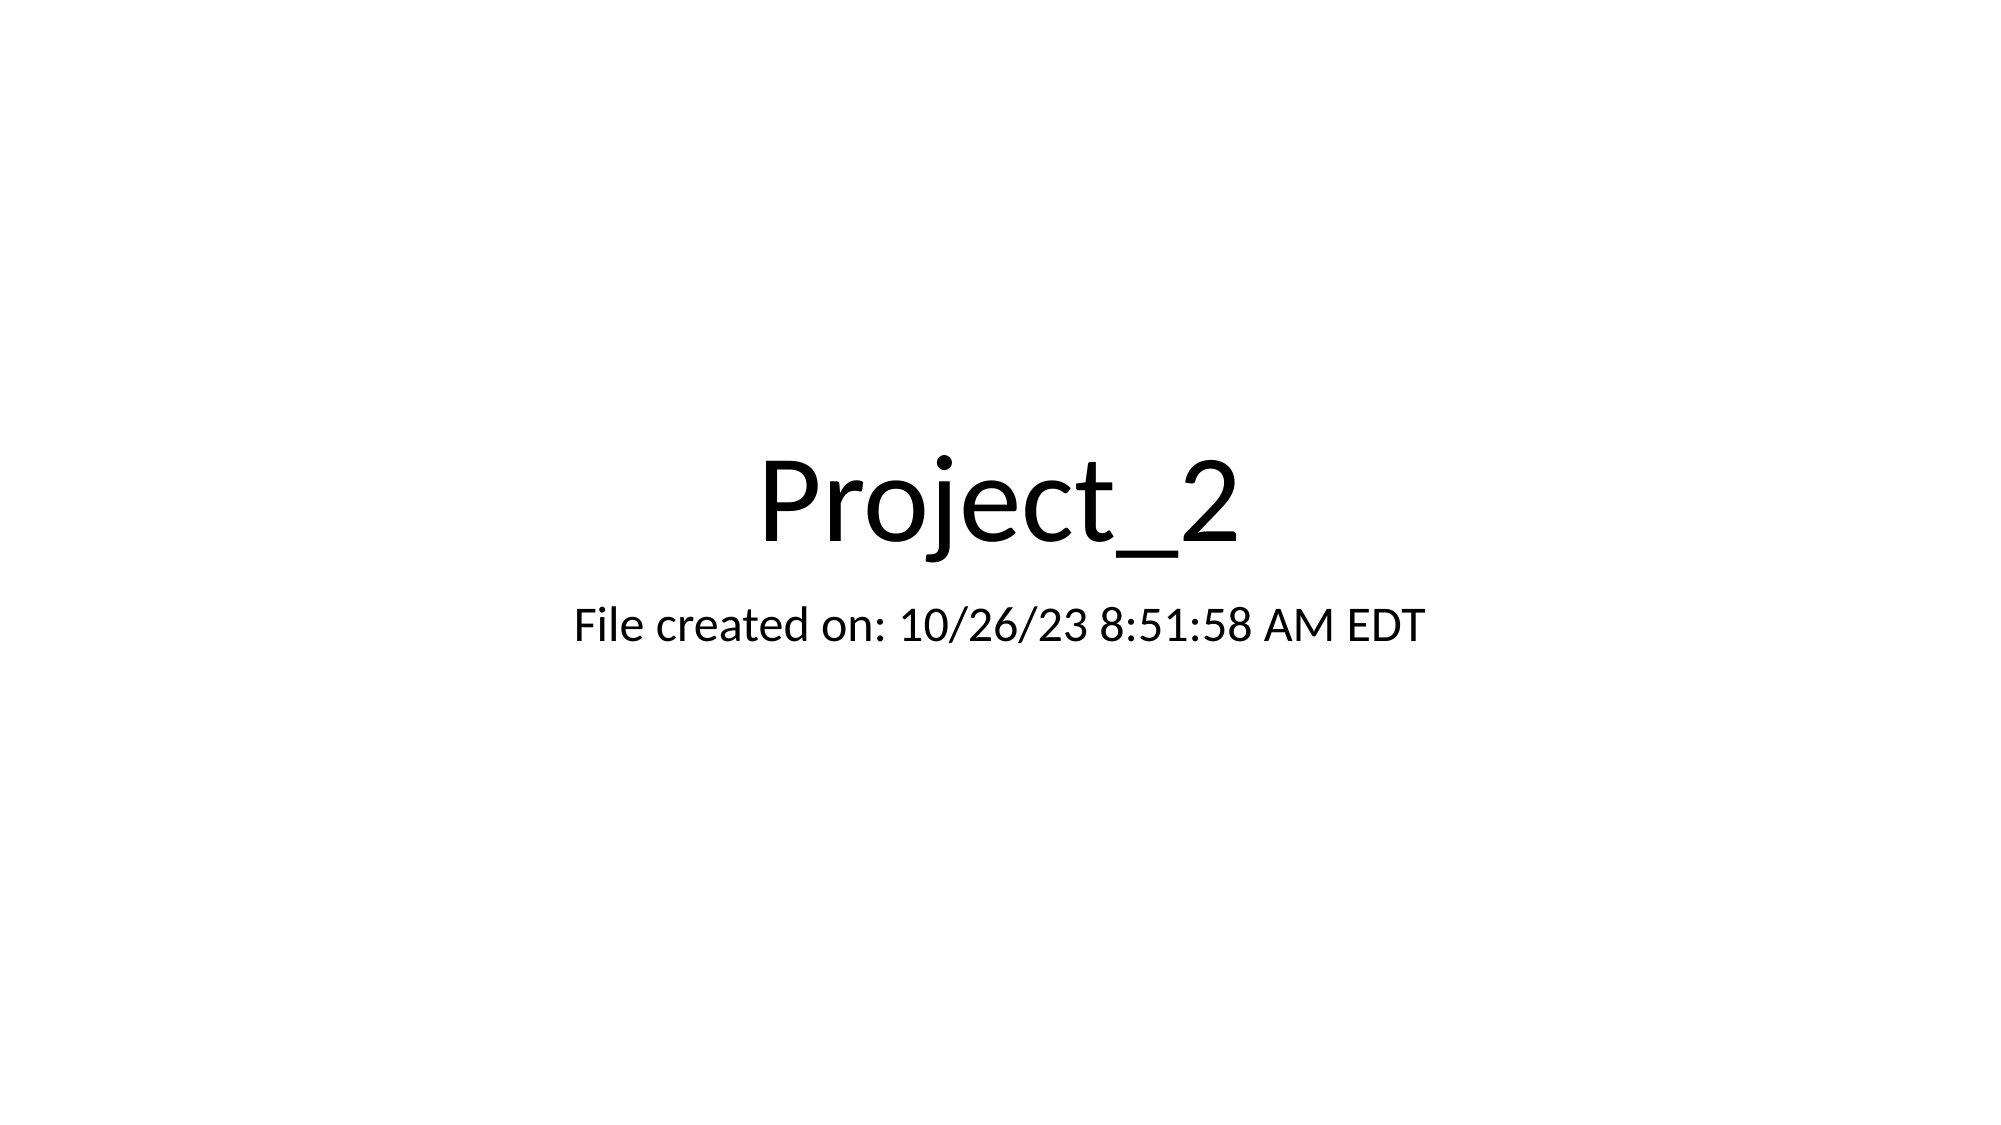

# Project_2
File created on: 10/26/23 8:51:58 AM EDT